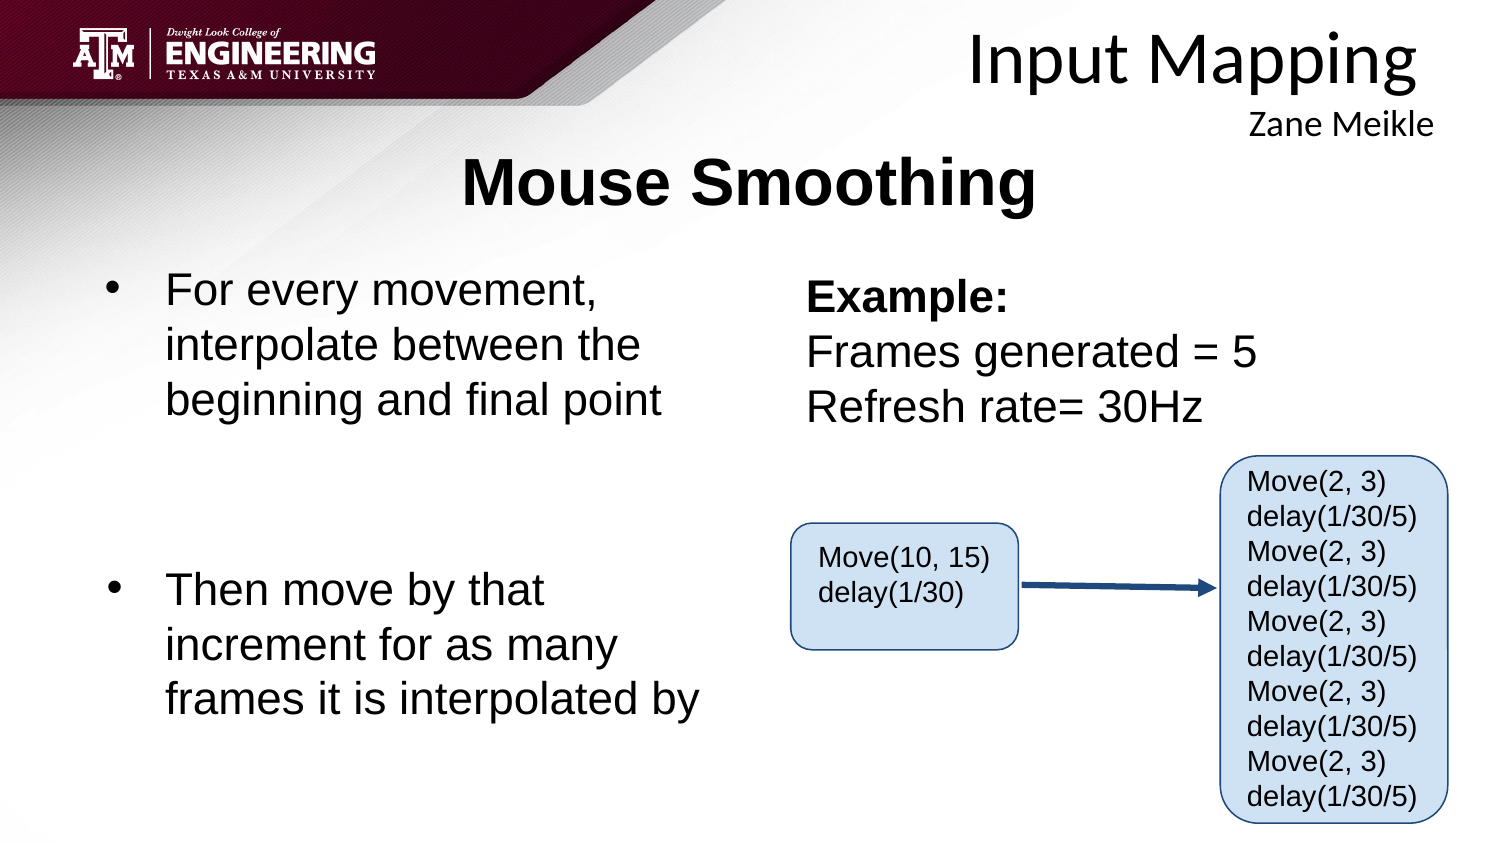

Input Mapping
 				Zane Meikle
# Mouse Smoothing
For every movement, interpolate between the beginning and final point

Then move by that increment for as many frames it is interpolated by
Example:
Frames generated = 5
Refresh rate= 30Hz
Move(2, 3)
delay(1/30/5)
Move(2, 3)
delay(1/30/5)
Move(2, 3)
delay(1/30/5)
Move(2, 3)
delay(1/30/5)
Move(2, 3)
delay(1/30/5)

Move(10, 15)
delay(1/30)